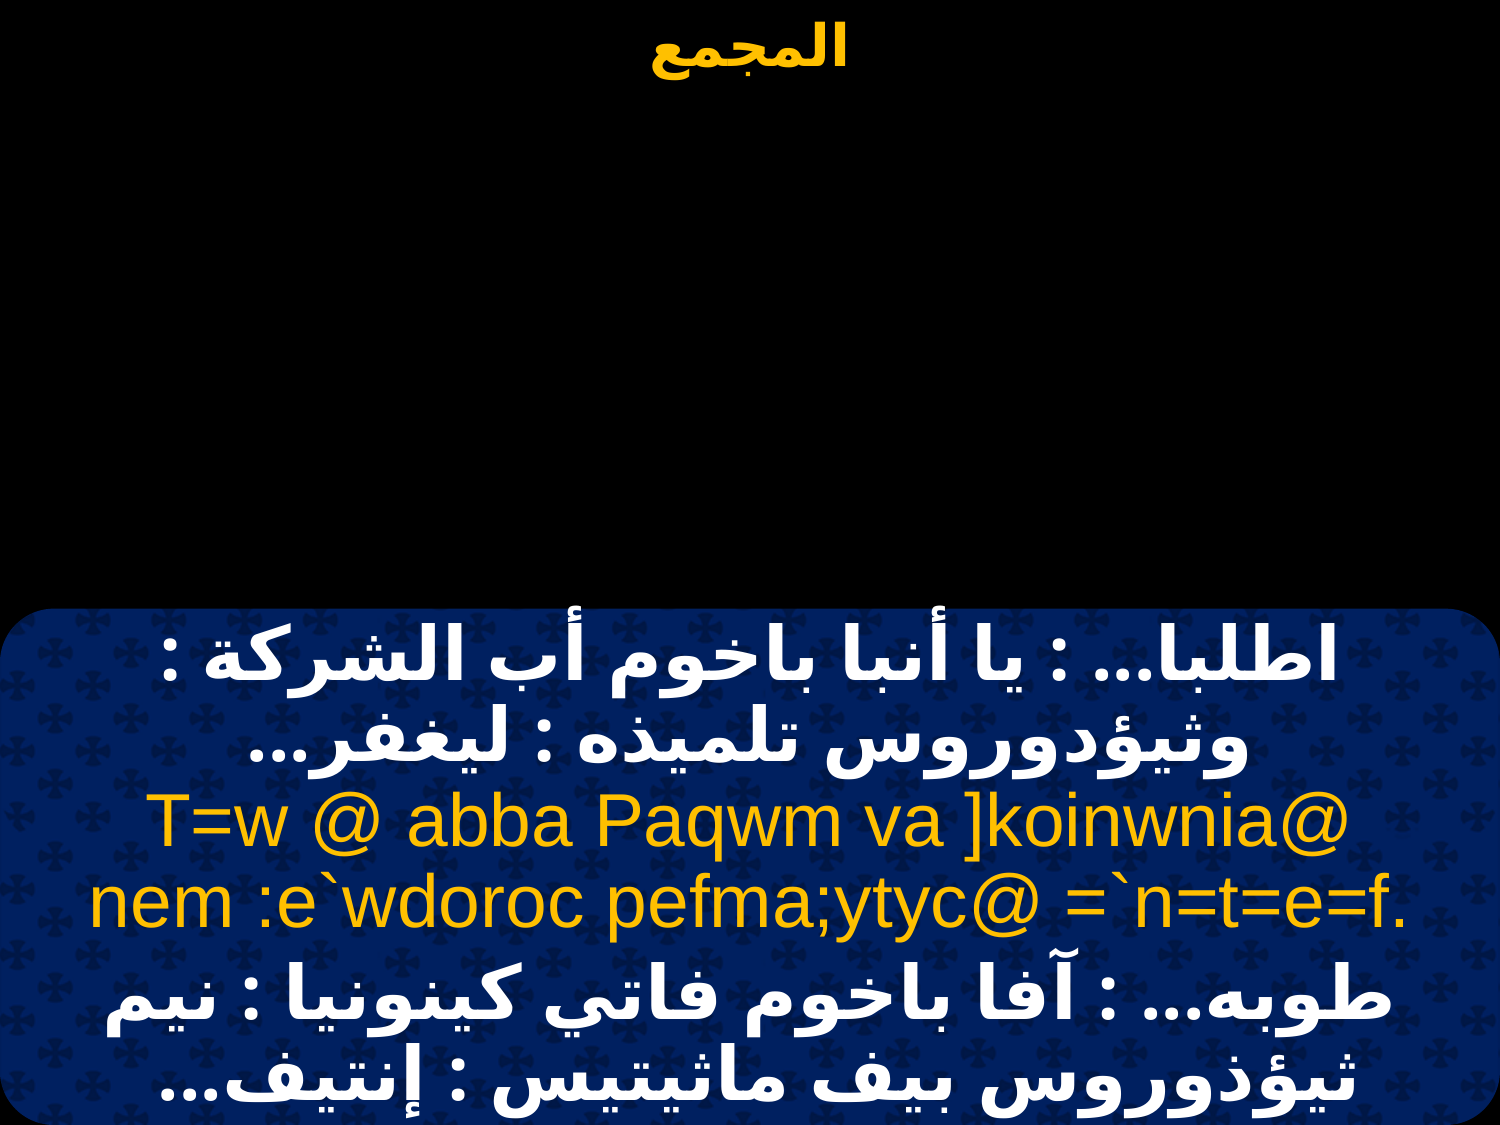

#
اطلبا... : يا أنبا باخوم أب الشركة : وثيؤدوروس تلميذه : ليغفر...
T=w @ abba Paqwm va ]koinwnia@ nem :e`wdoroc pefma;ytyc@ =`n=t=e=f.
طوبه... : آفا باخوم فاتي كينونيا : نيم ثيؤذوروس بيف ماثيتيس : إنتيف...